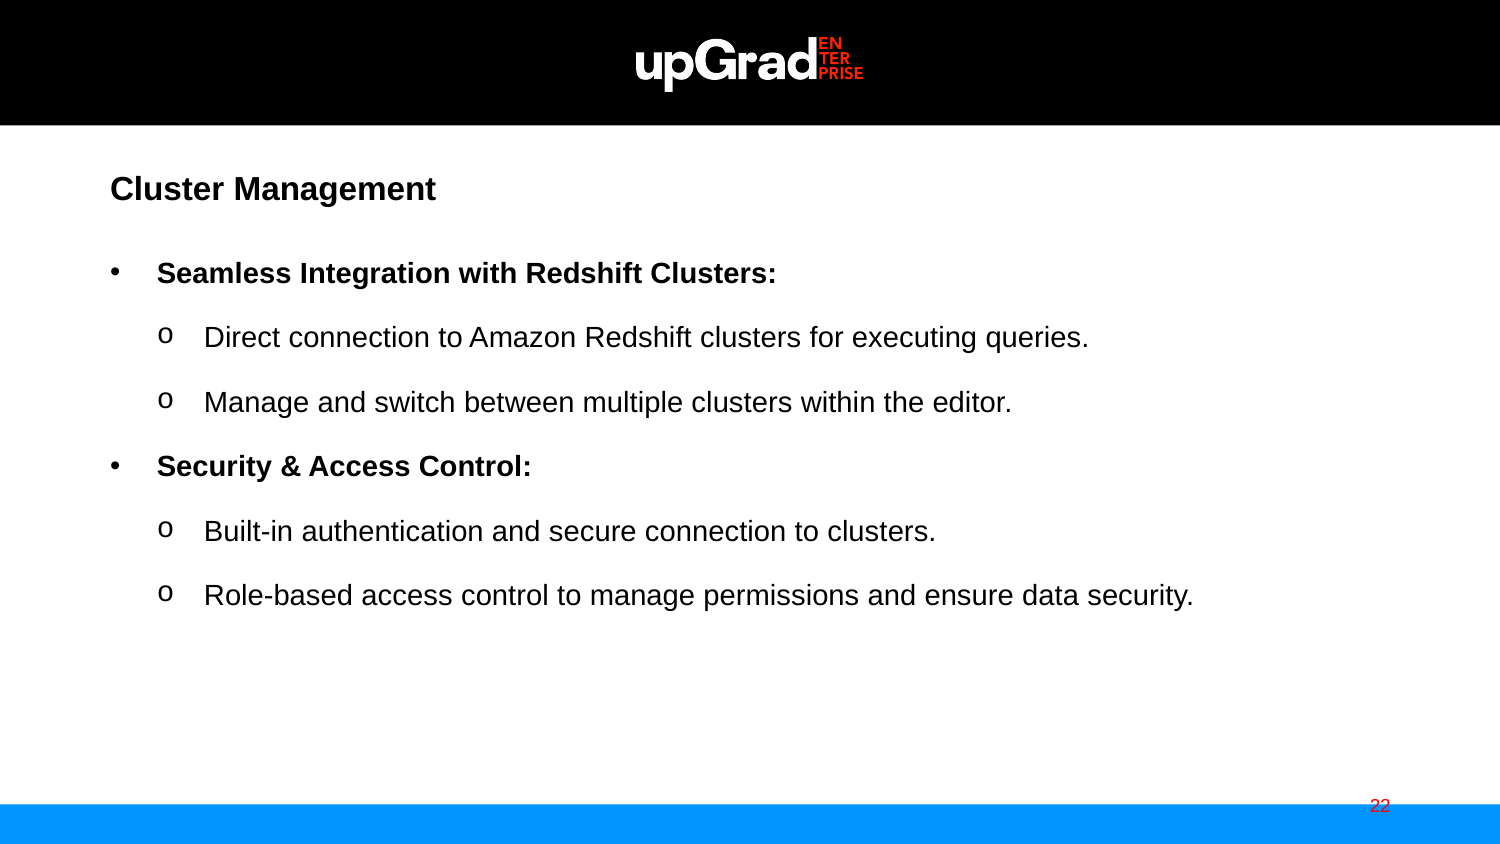

Cluster Management
Seamless Integration with Redshift Clusters:
Direct connection to Amazon Redshift clusters for executing queries.
Manage and switch between multiple clusters within the editor.
Security & Access Control:
Built-in authentication and secure connection to clusters.
Role-based access control to manage permissions and ensure data security.
22